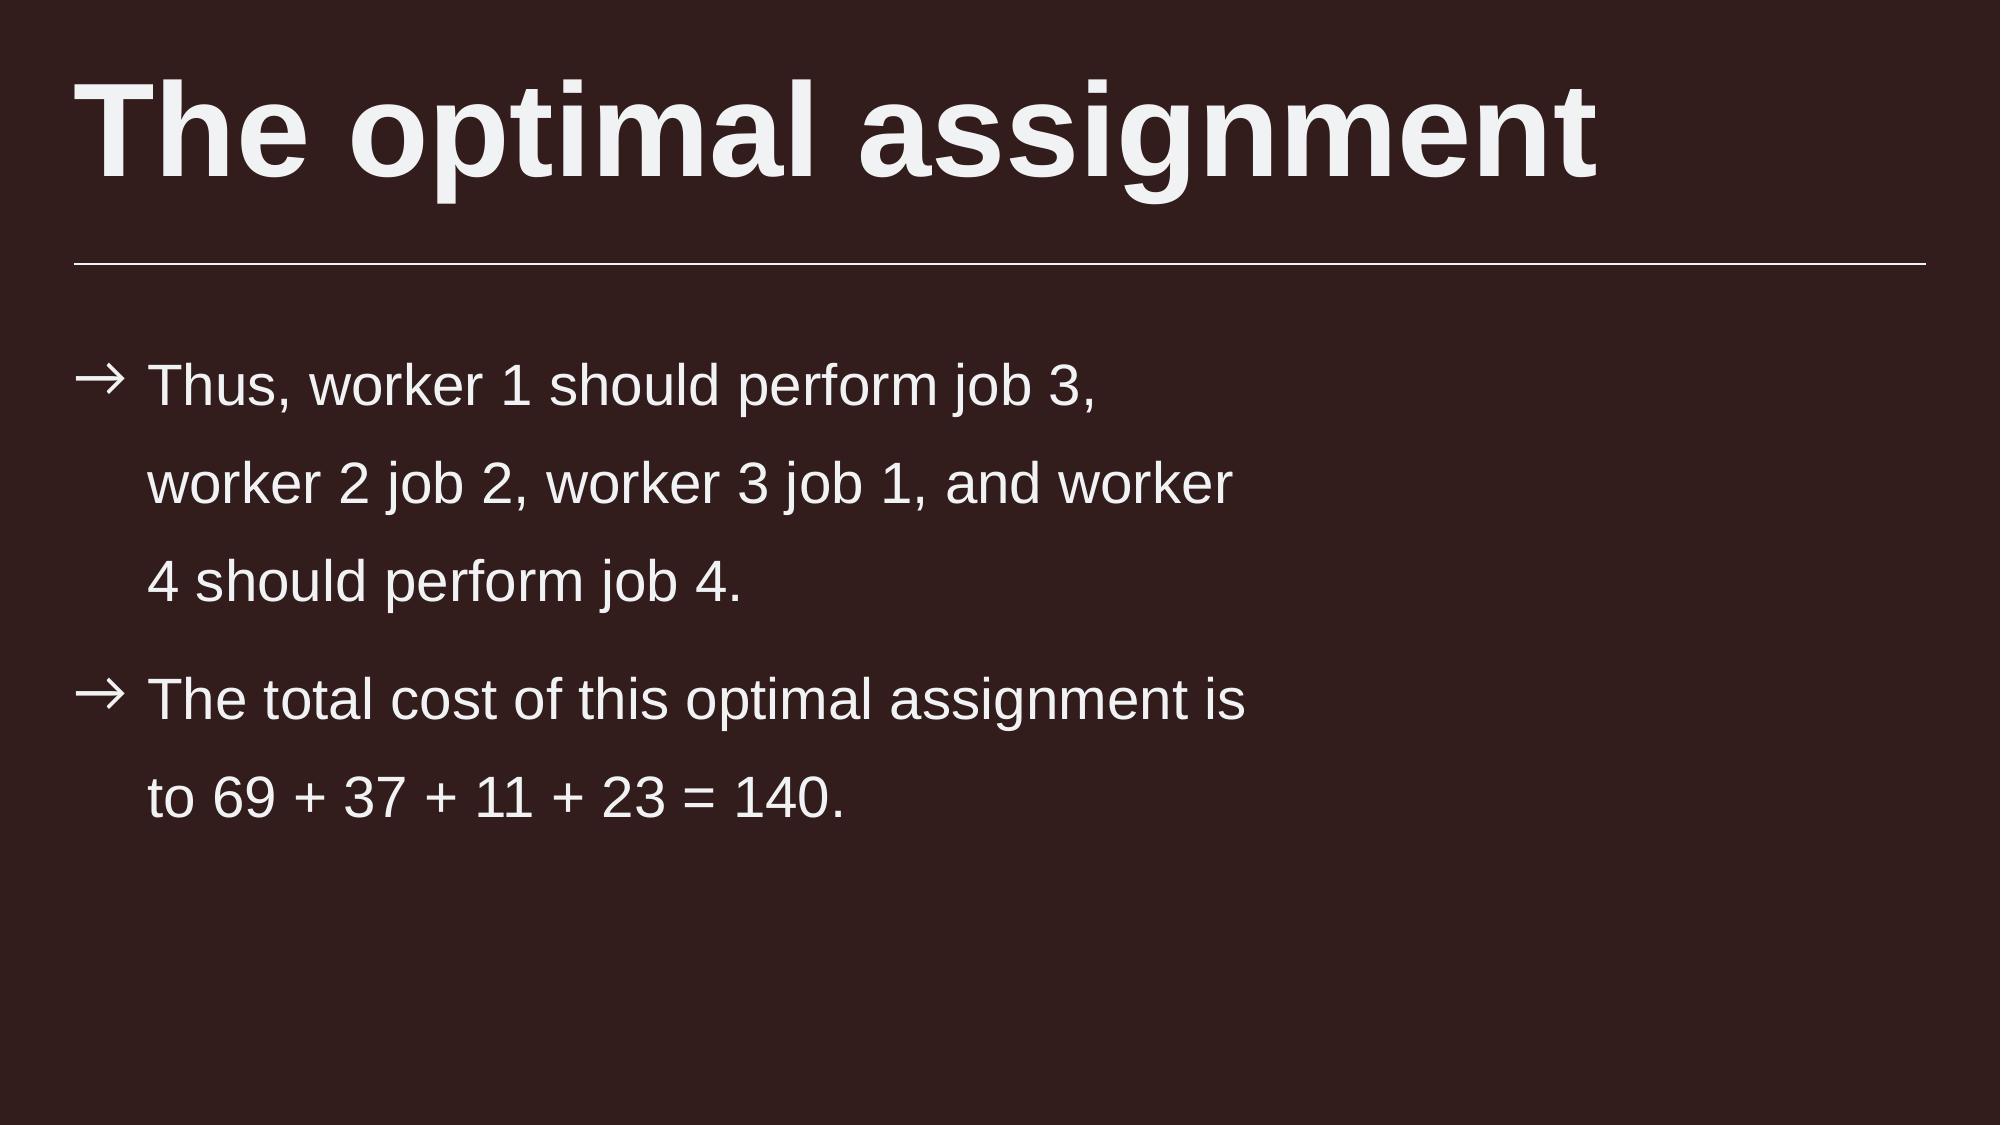

# The optimal assignment
Thus, worker 1 should perform job 3, worker 2 job 2, worker 3 job 1, and worker 4 should perform job 4.
The total cost of this optimal assignment is to 69 + 37 + 11 + 23 = 140.